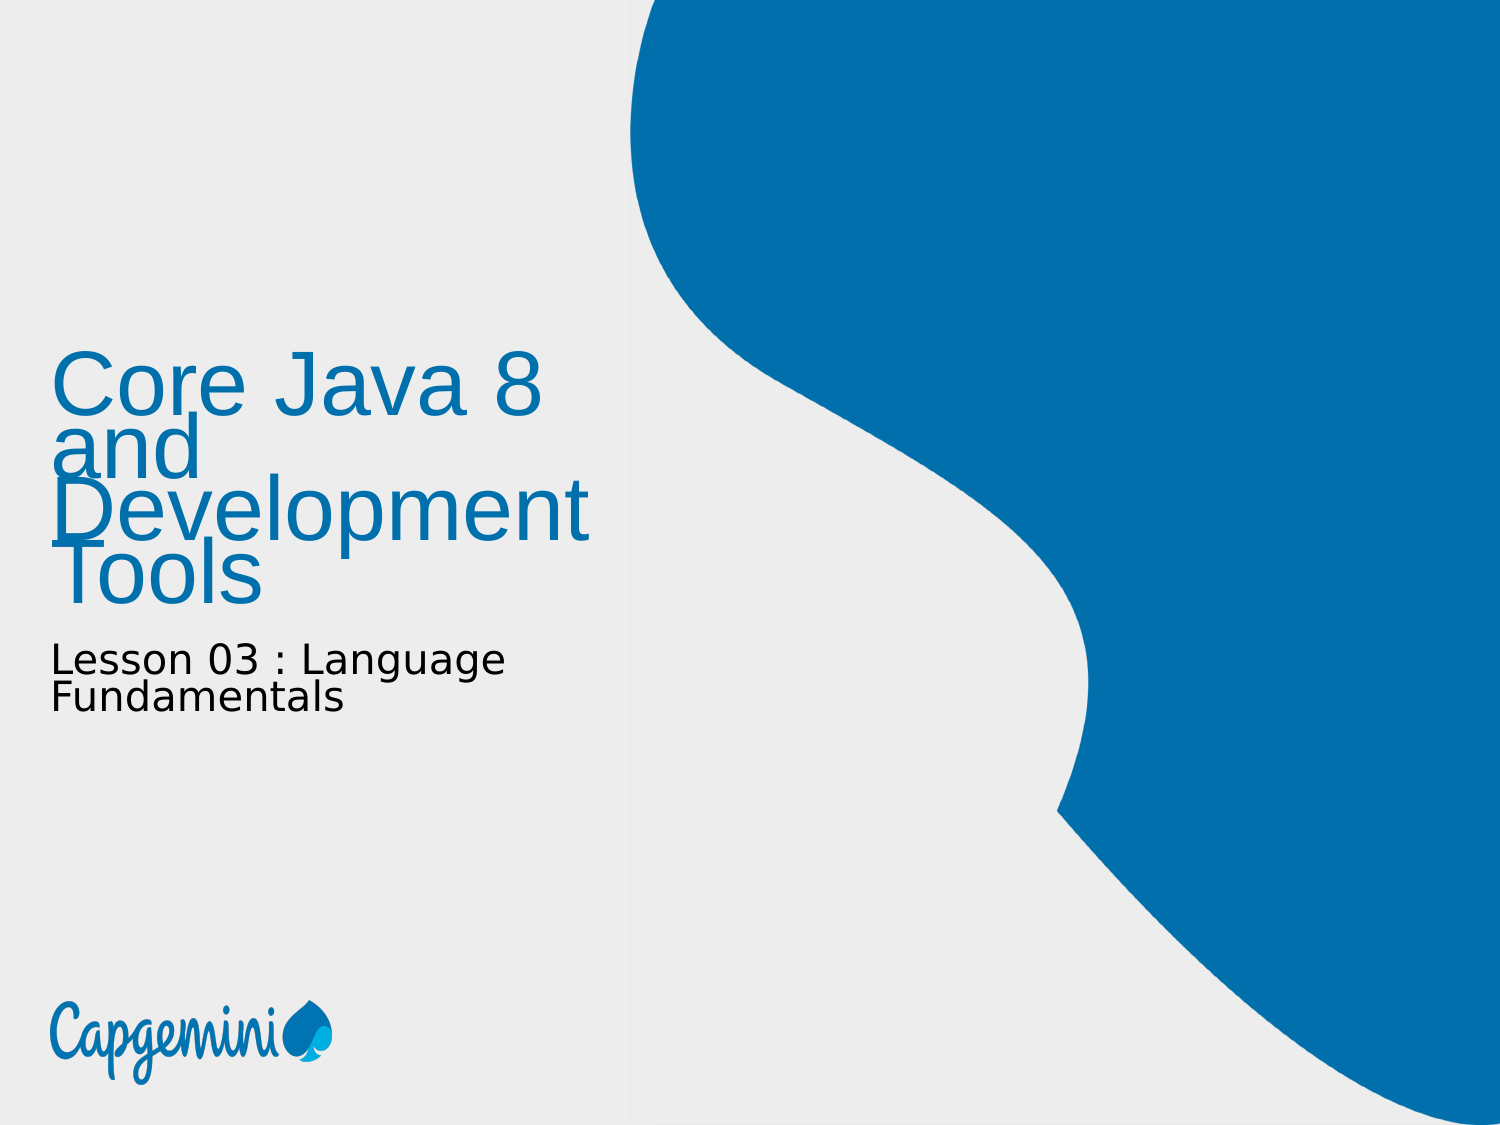

# Core Java 8  and Development Tools
Lesson 03 : Language Fundamentals